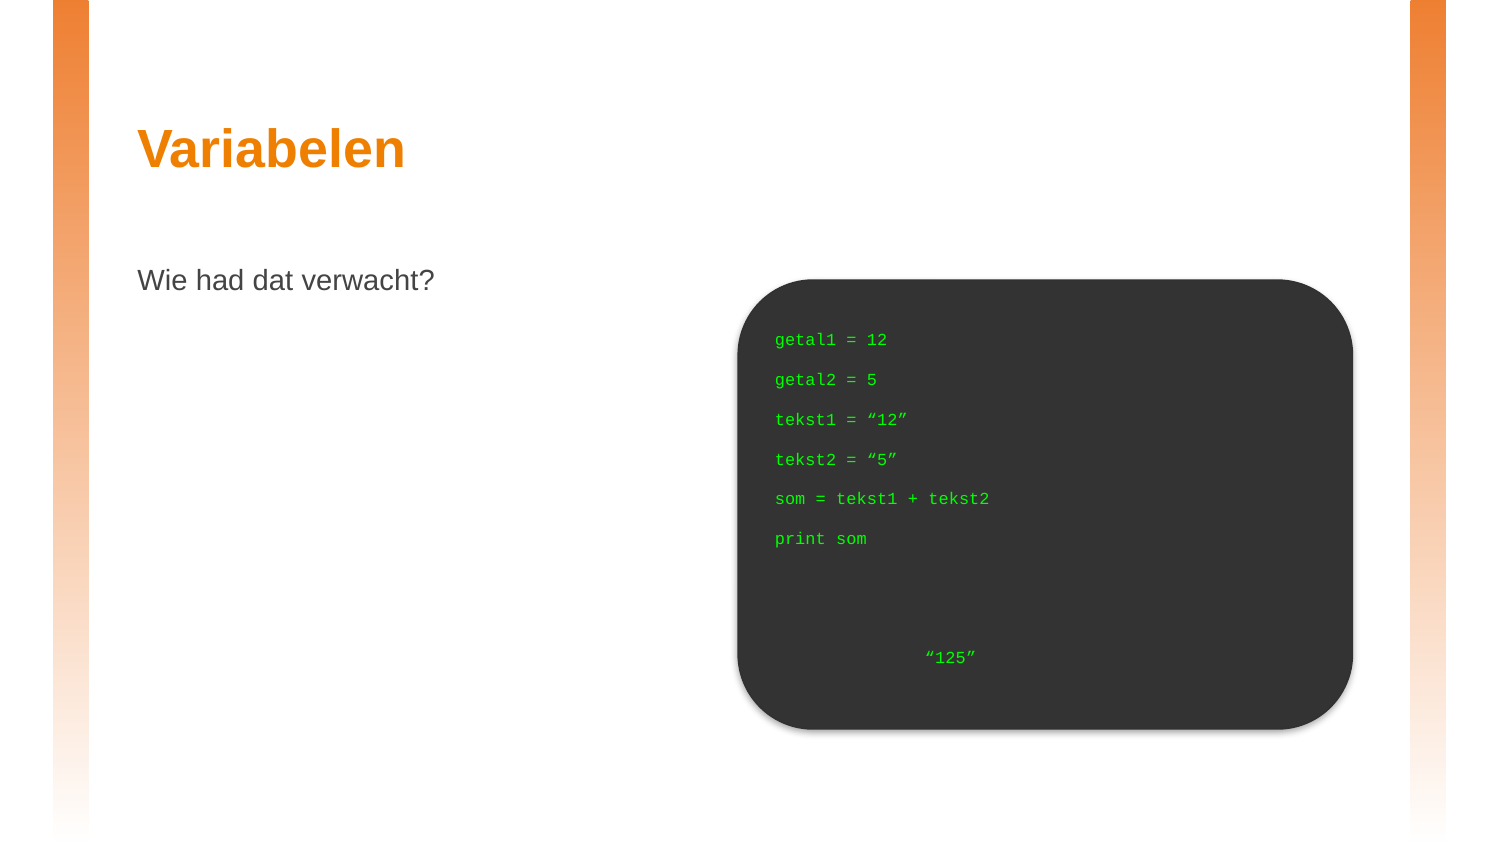

# Variabelen

Wie had dat verwacht?
getal1 = 12
getal2 = 5
tekst1 = “12”
tekst2 = “5”
som = tekst1 + tekst2
print som

	“125”